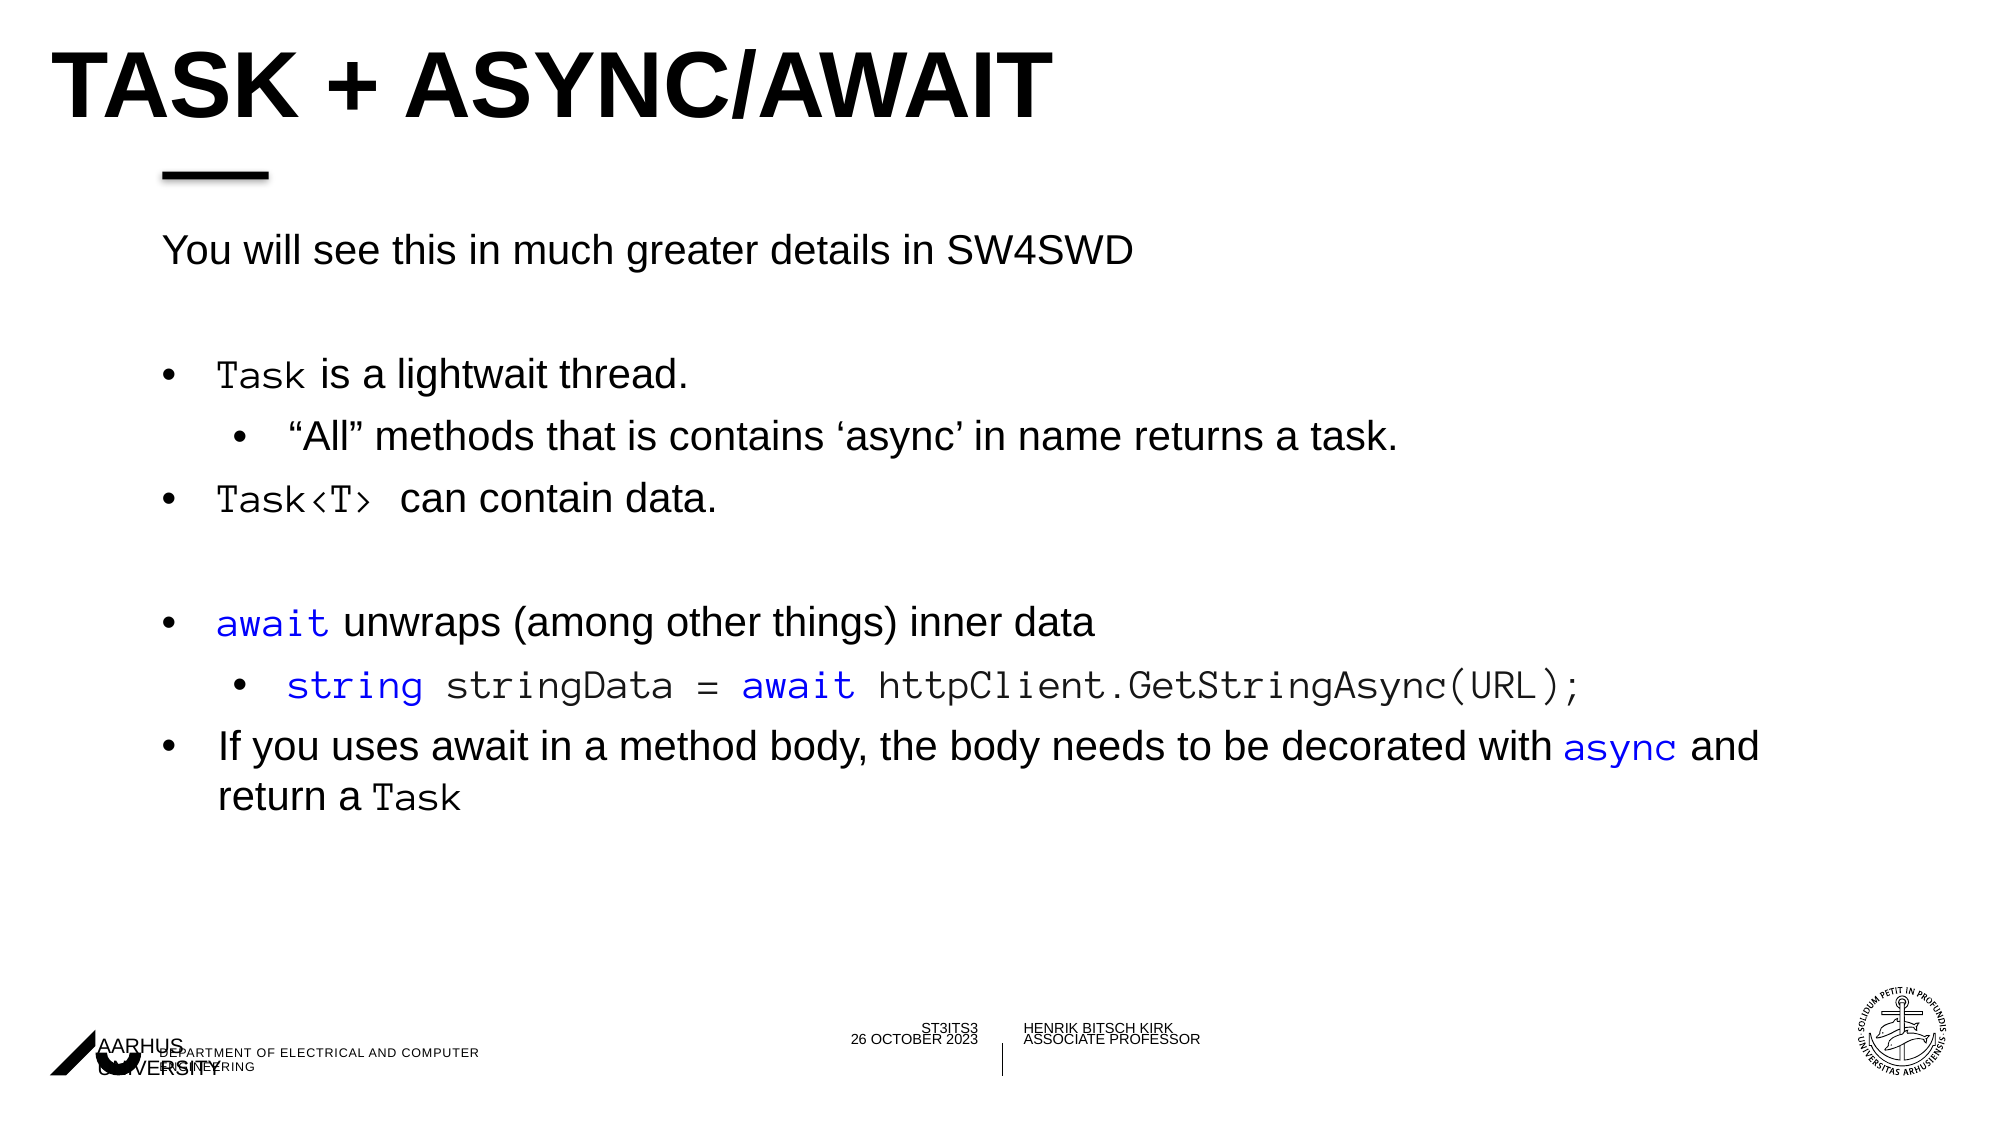

# Task + async/Await
You will see this in much greater details in SW4SWD

Task is a lightwait thread.
“All” methods that is contains ‘async’ in name returns a task.
Task<T> can contain data.

await unwraps (among other things) inner data
string stringData = await httpClient.GetStringAsync(URL);
If you uses await in a method body, the body needs to be decorated with async and return a Task
02/11/202326/10/2023